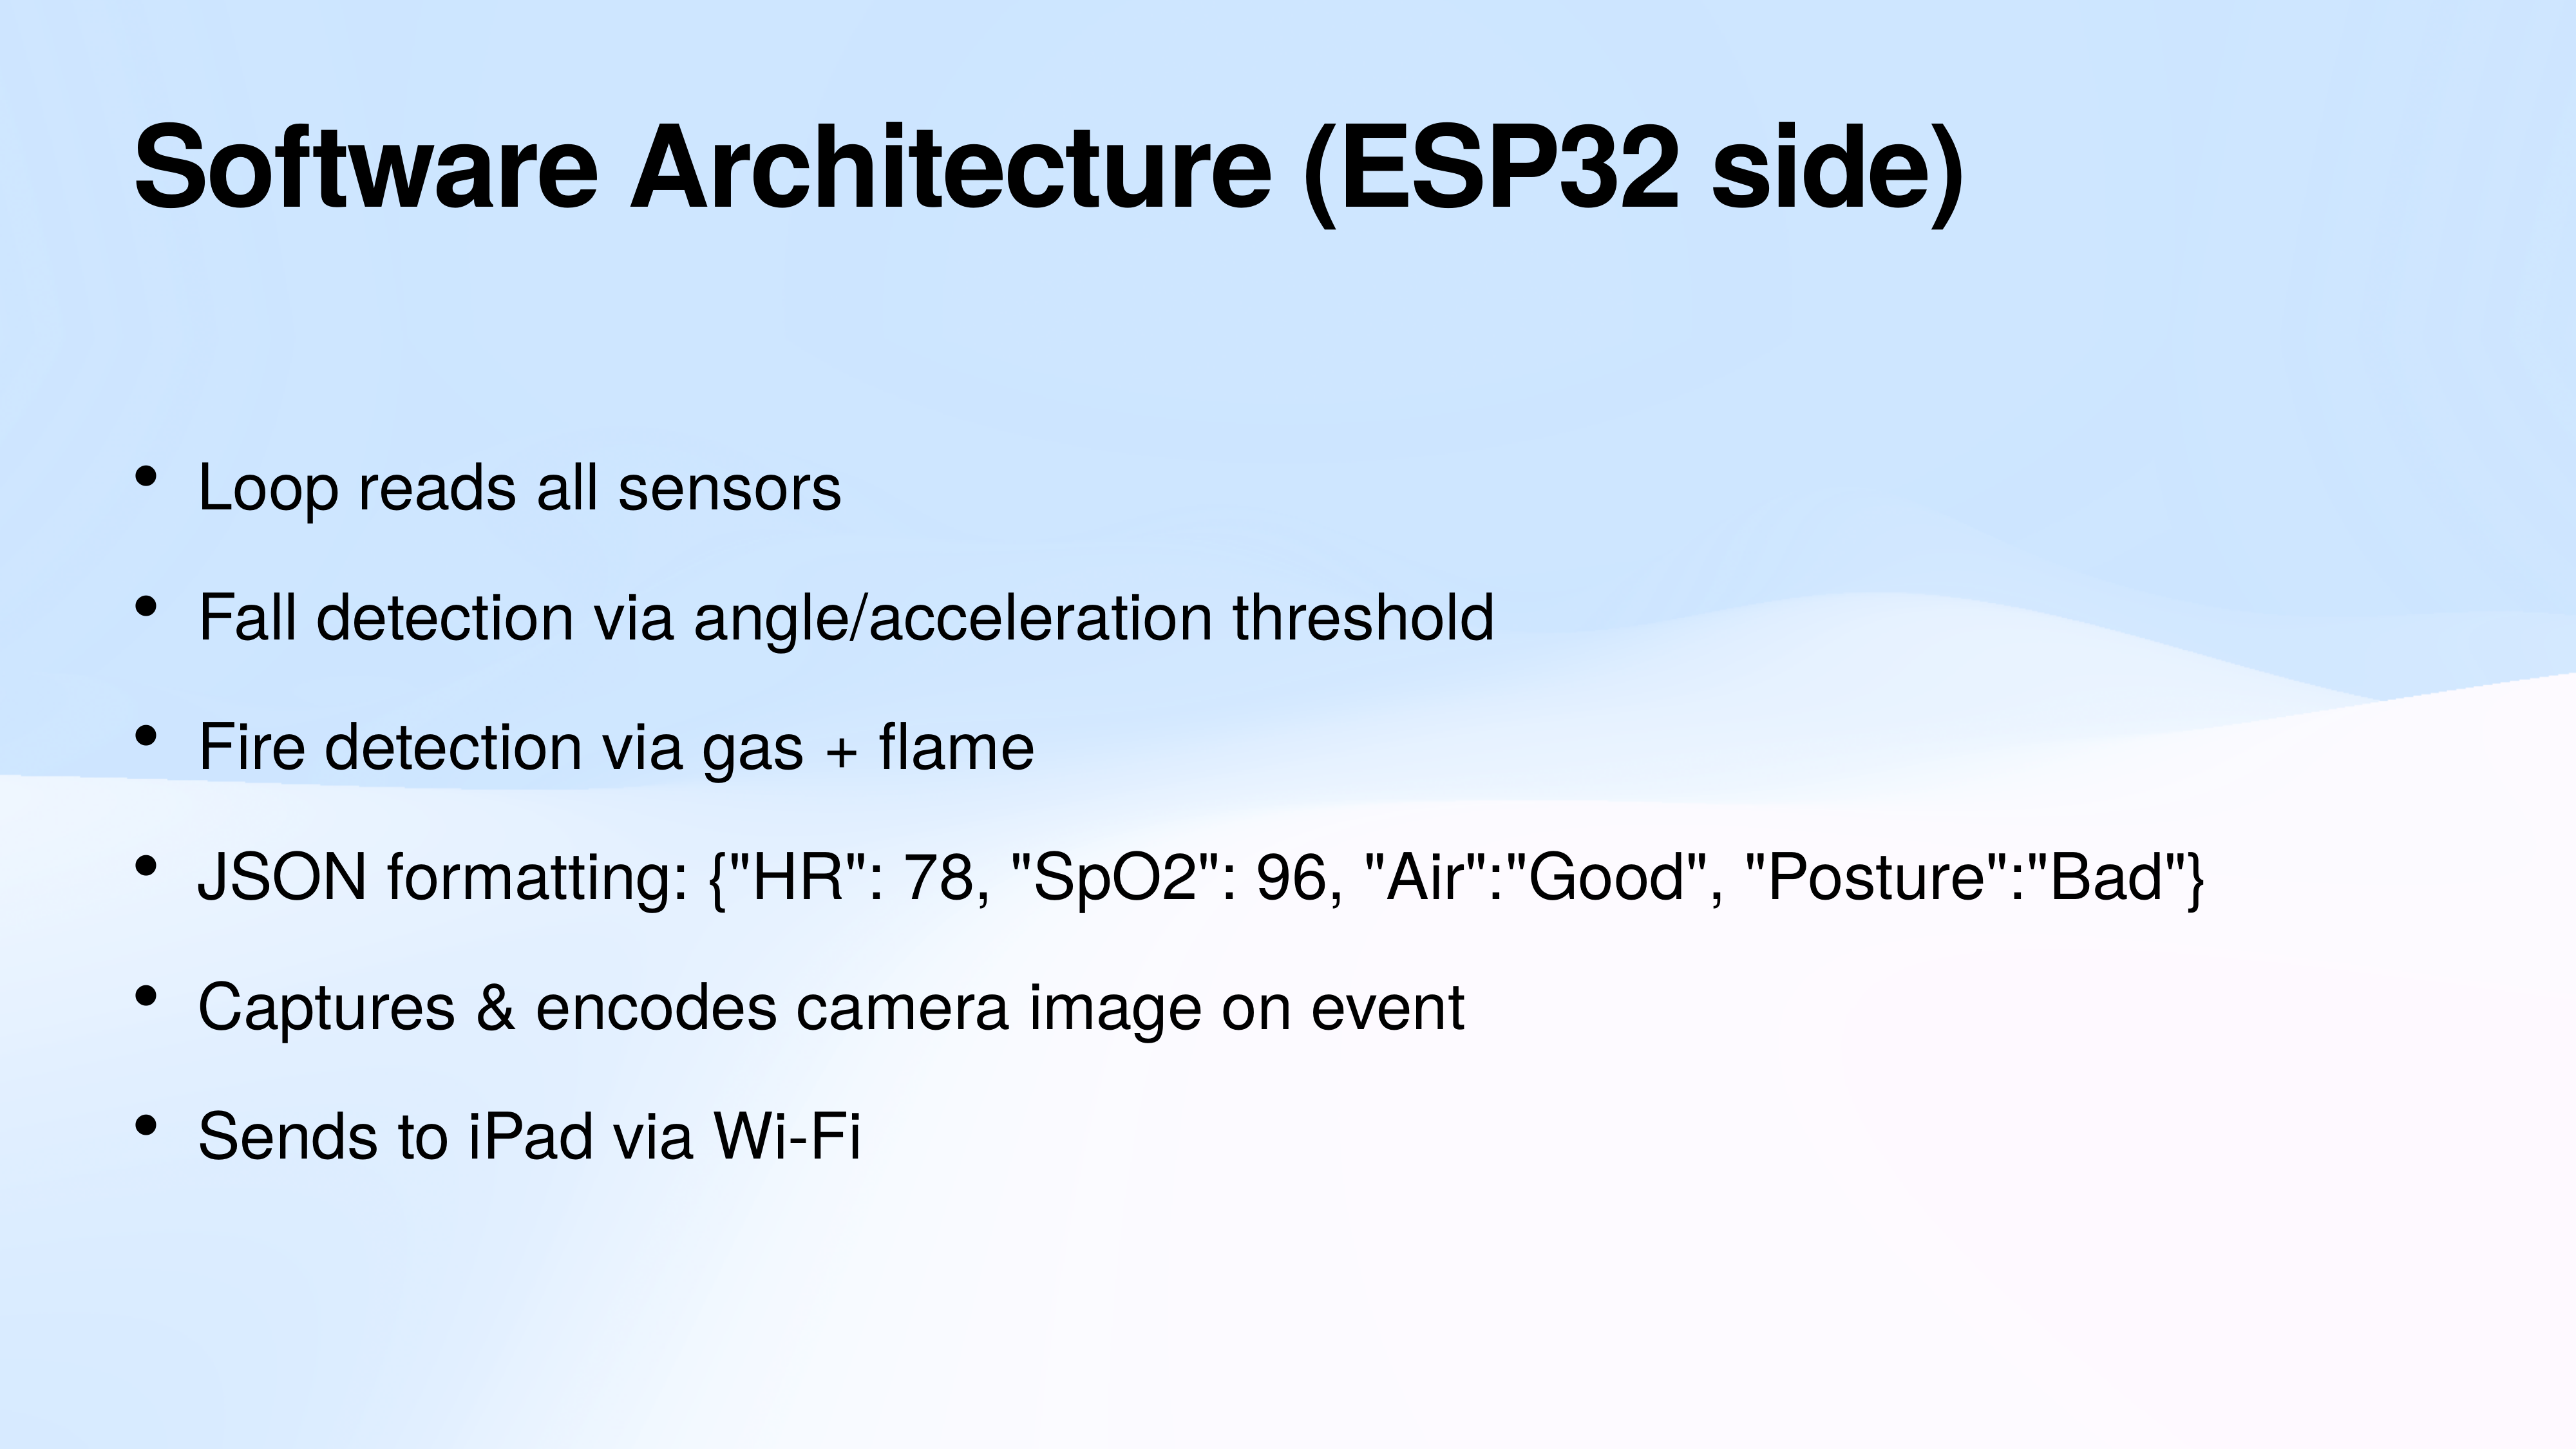

# Software Architecture (ESP32 side)
Loop reads all sensors
Fall detection via angle/acceleration threshold
Fire detection via gas + flame
JSON formatting: {"HR": 78, "SpO2": 96, "Air":"Good", "Posture":"Bad"}
Captures & encodes camera image on event
Sends to iPad via Wi-Fi